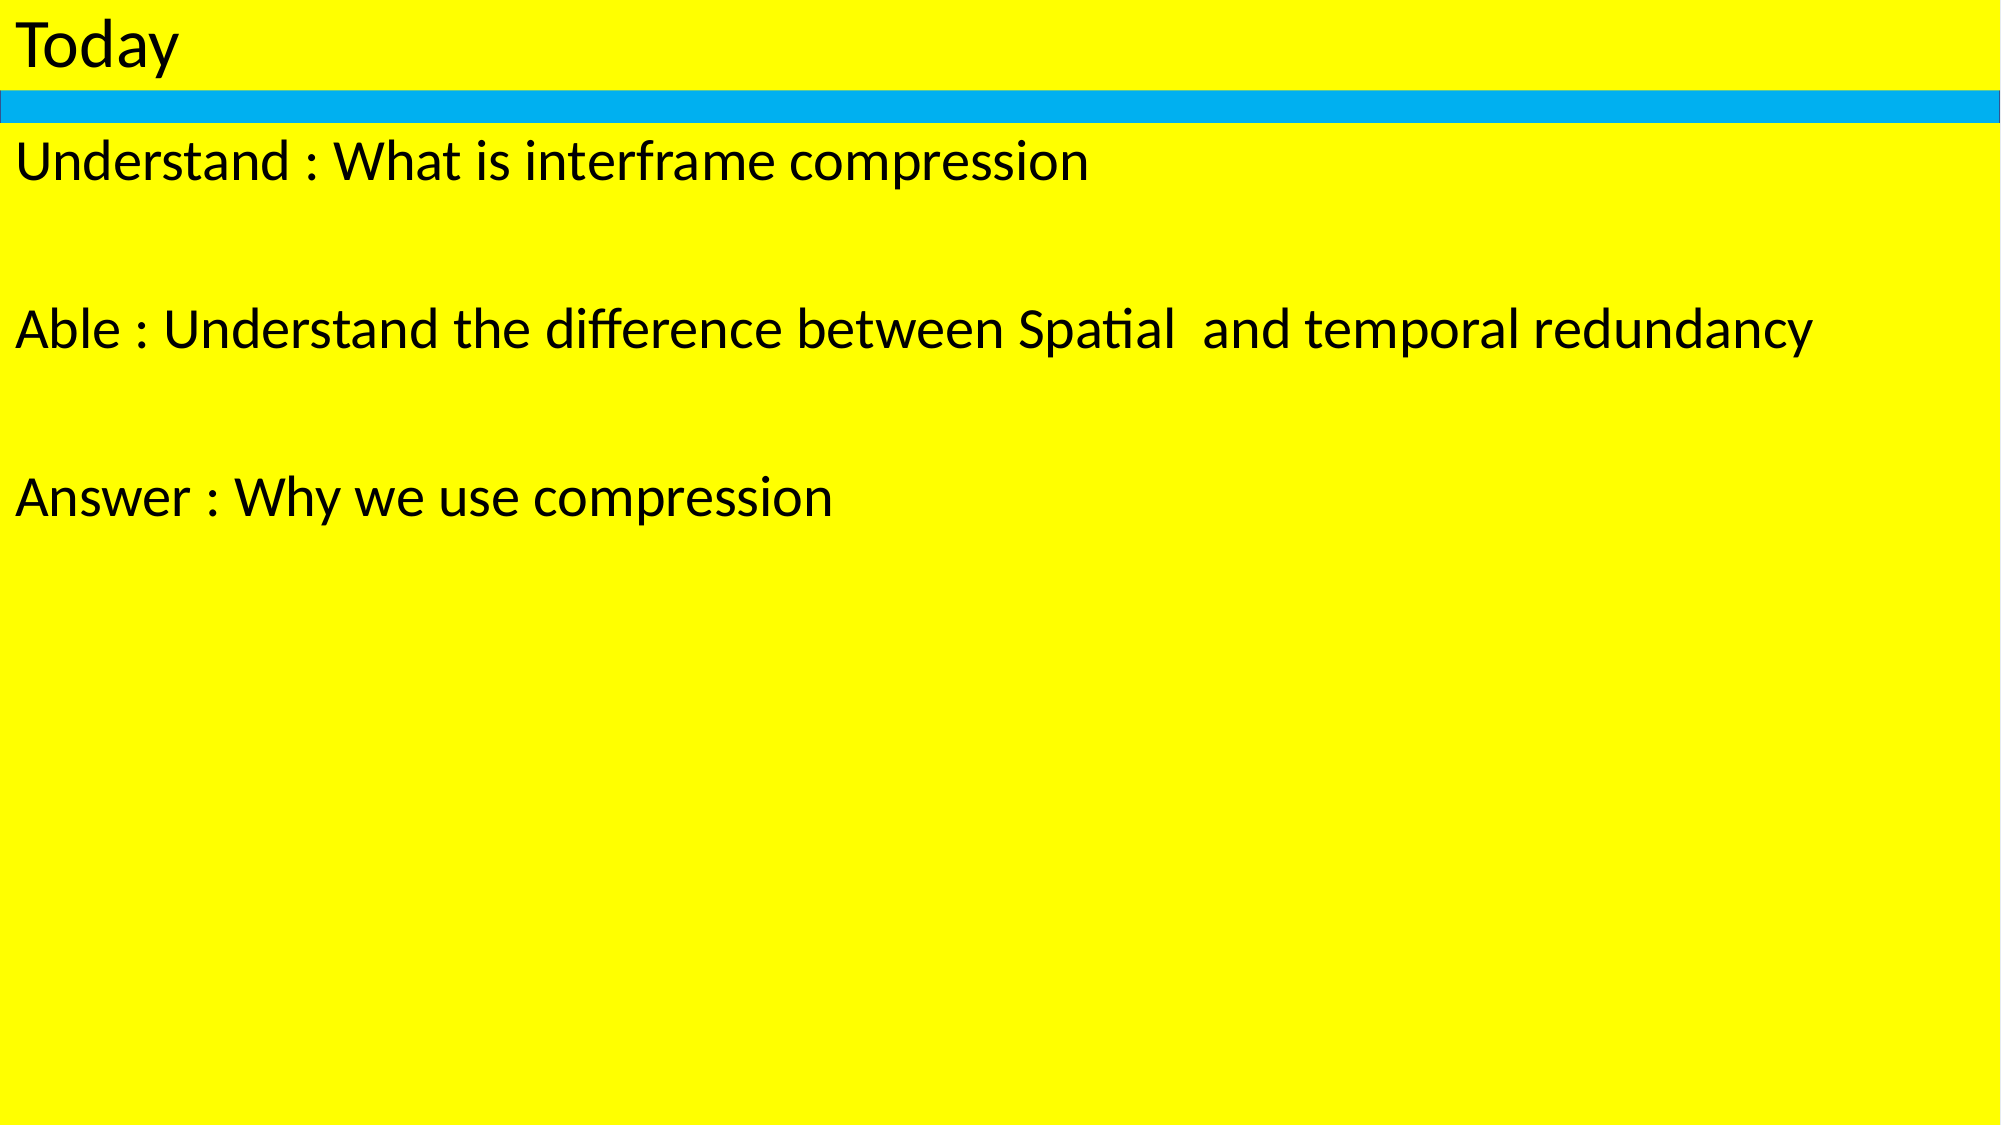

# Today
Understand : What is interframe compression

Able : Understand the difference between Spatial  and temporal redundancy

Answer : Why we use compression